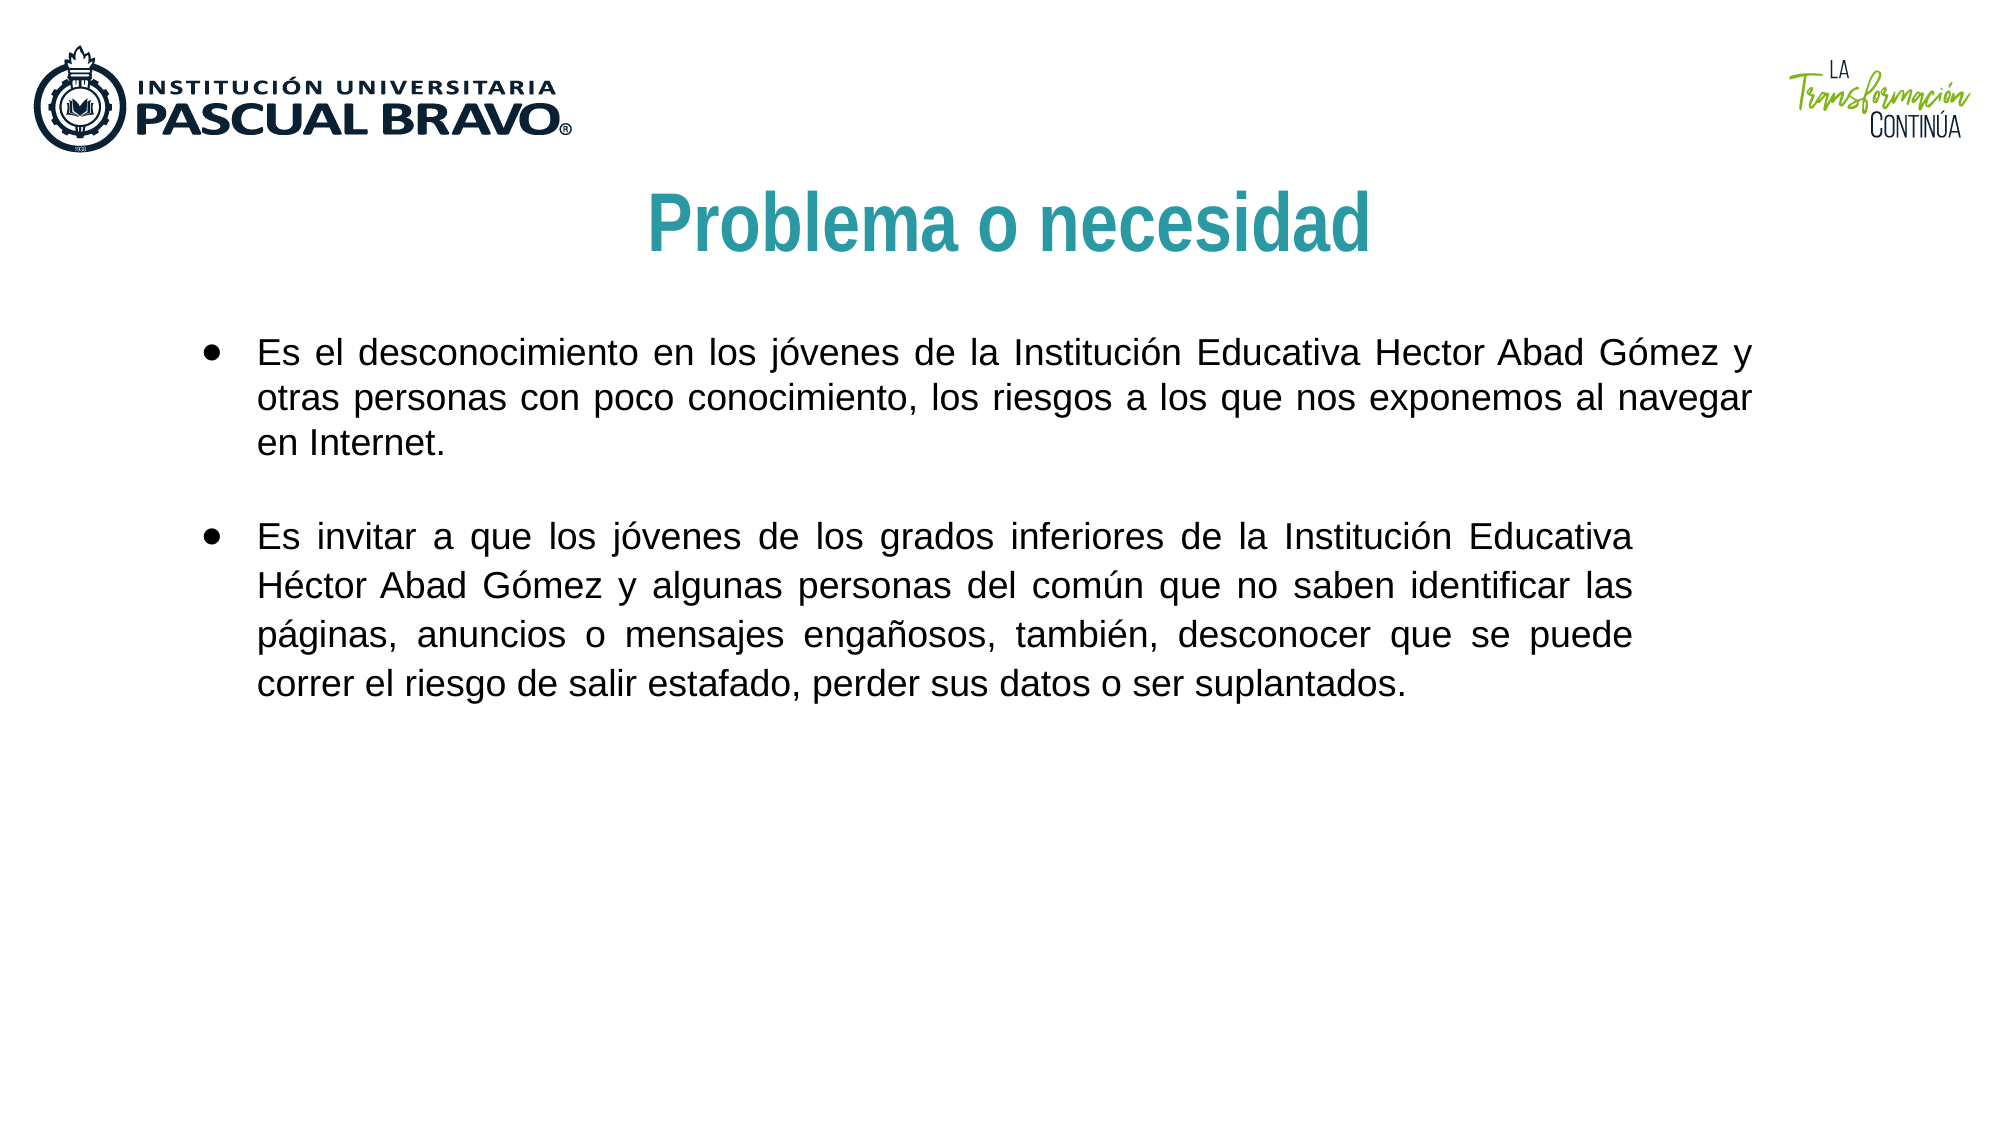

Problema o necesidad
Es el desconocimiento en los jóvenes de la Institución Educativa Hector Abad Gómez y otras personas con poco conocimiento, los riesgos a los que nos exponemos al navegar en Internet.

Es invitar a que los jóvenes de los grados inferiores de la Institución Educativa Héctor Abad Gómez y algunas personas del común que no saben identificar las páginas, anuncios o mensajes engañosos, también, desconocer que se puede correr el riesgo de salir estafado, perder sus datos o ser suplantados.